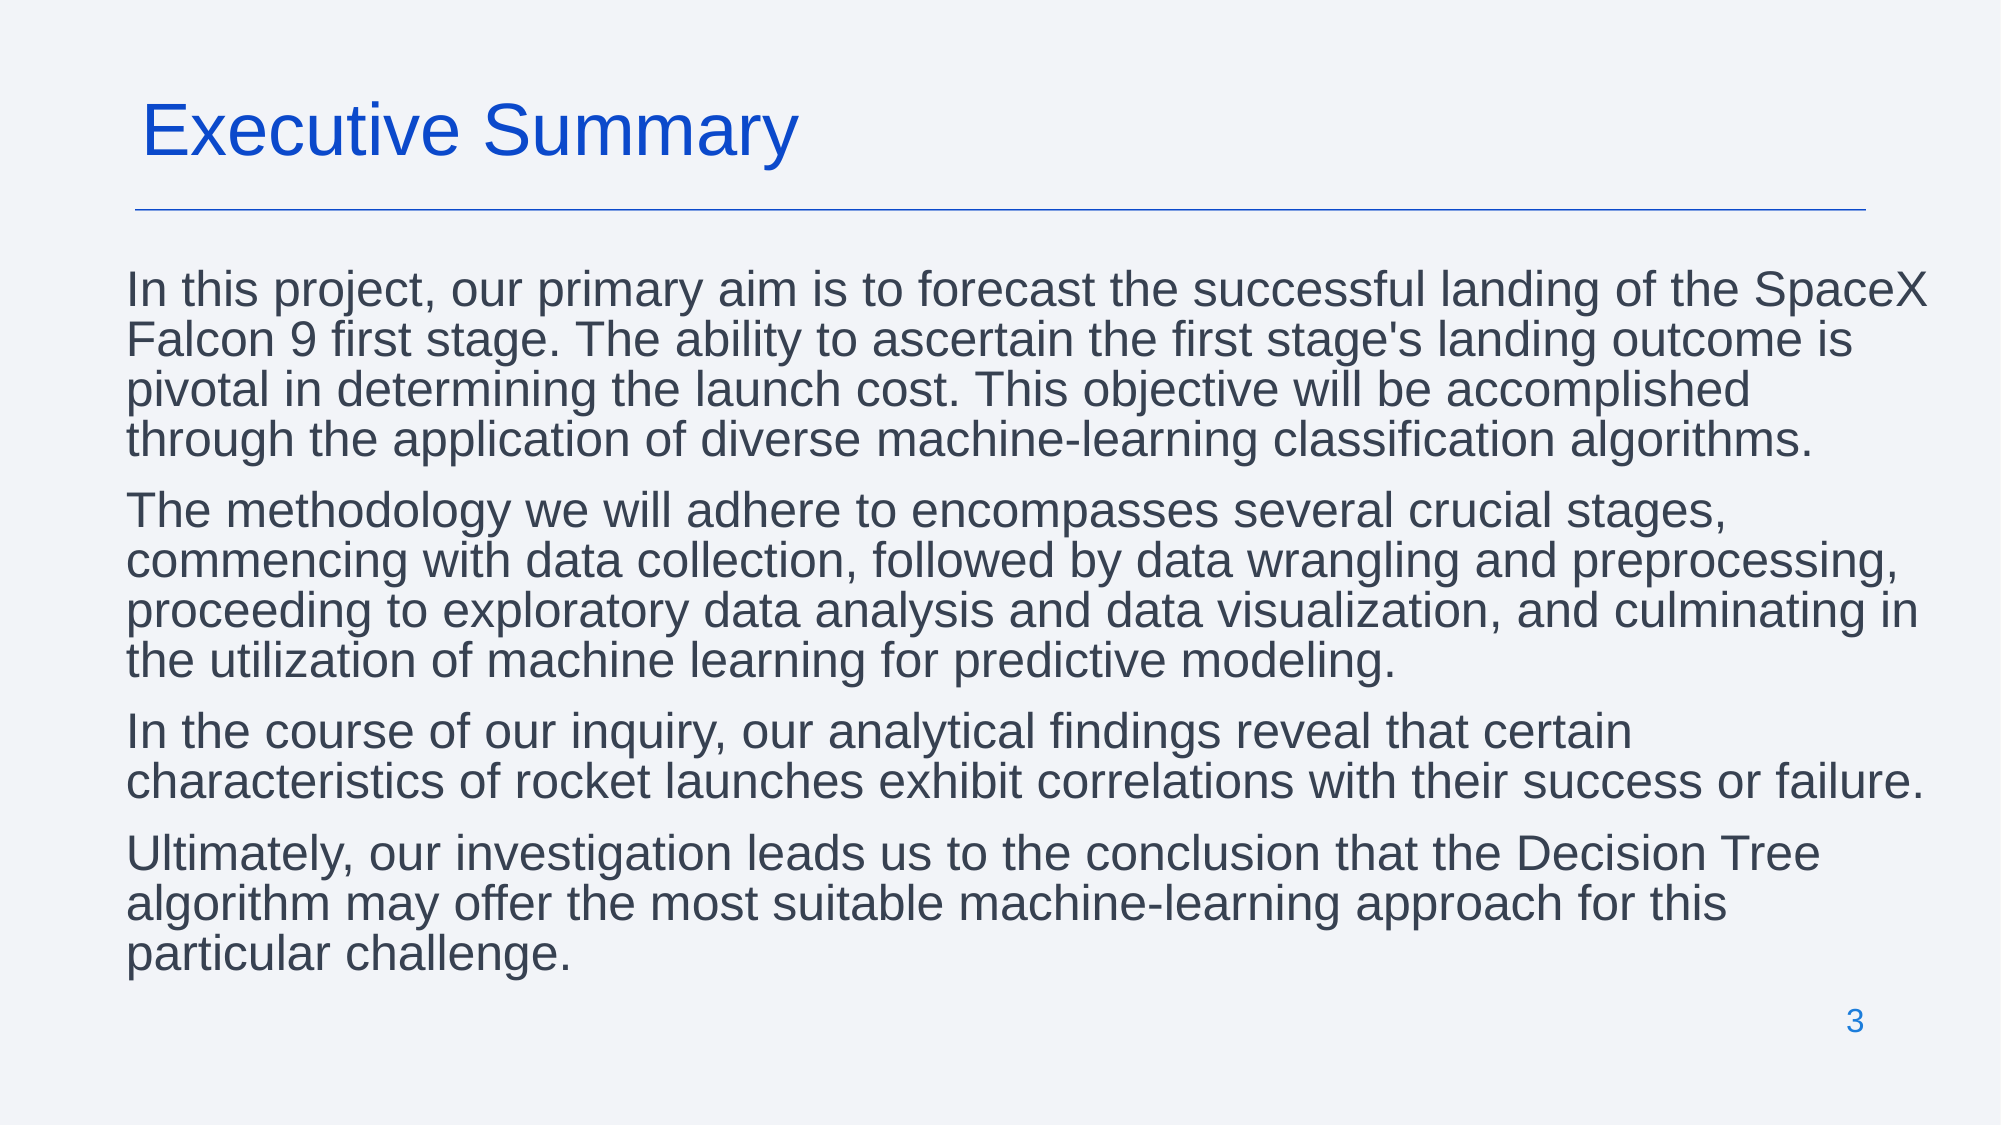

Executive Summary
In this project, our primary aim is to forecast the successful landing of the SpaceX Falcon 9 first stage. The ability to ascertain the first stage's landing outcome is pivotal in determining the launch cost. This objective will be accomplished through the application of diverse machine-learning classification algorithms.
The methodology we will adhere to encompasses several crucial stages, commencing with data collection, followed by data wrangling and preprocessing, proceeding to exploratory data analysis and data visualization, and culminating in the utilization of machine learning for predictive modeling.
In the course of our inquiry, our analytical findings reveal that certain characteristics of rocket launches exhibit correlations with their success or failure.
Ultimately, our investigation leads us to the conclusion that the Decision Tree algorithm may offer the most suitable machine-learning approach for this particular challenge.
3